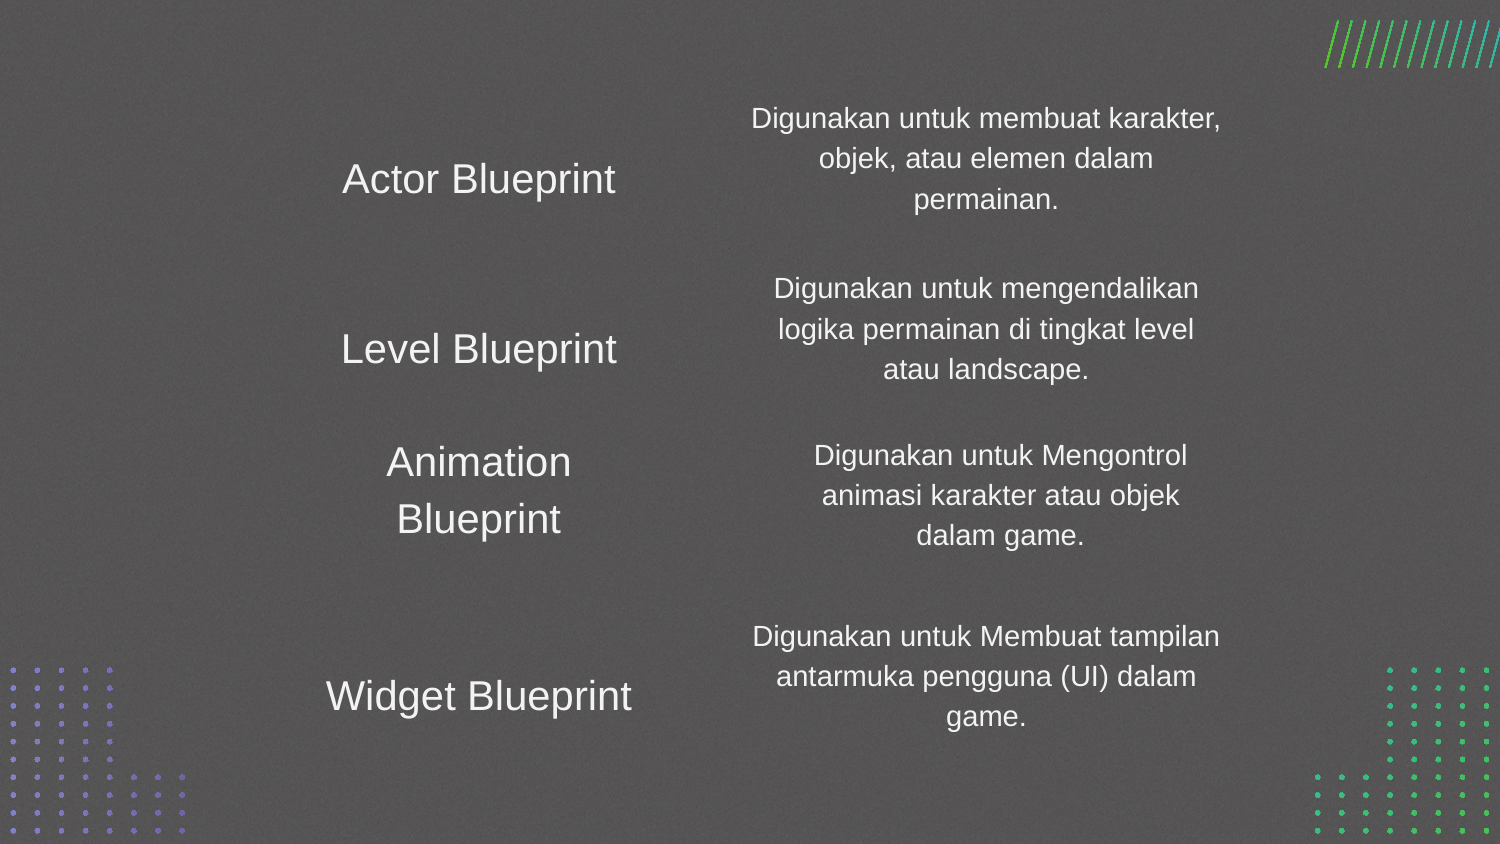

Actor Blueprint
Digunakan untuk membuat karakter, objek, atau elemen dalam permainan.
Level Blueprint
Digunakan untuk mengendalikan logika permainan di tingkat level atau landscape.
Digunakan untuk Mengontrol animasi karakter atau objek dalam game.
Animation Blueprint
Digunakan untuk Membuat tampilan antarmuka pengguna (UI) dalam game.
Widget Blueprint